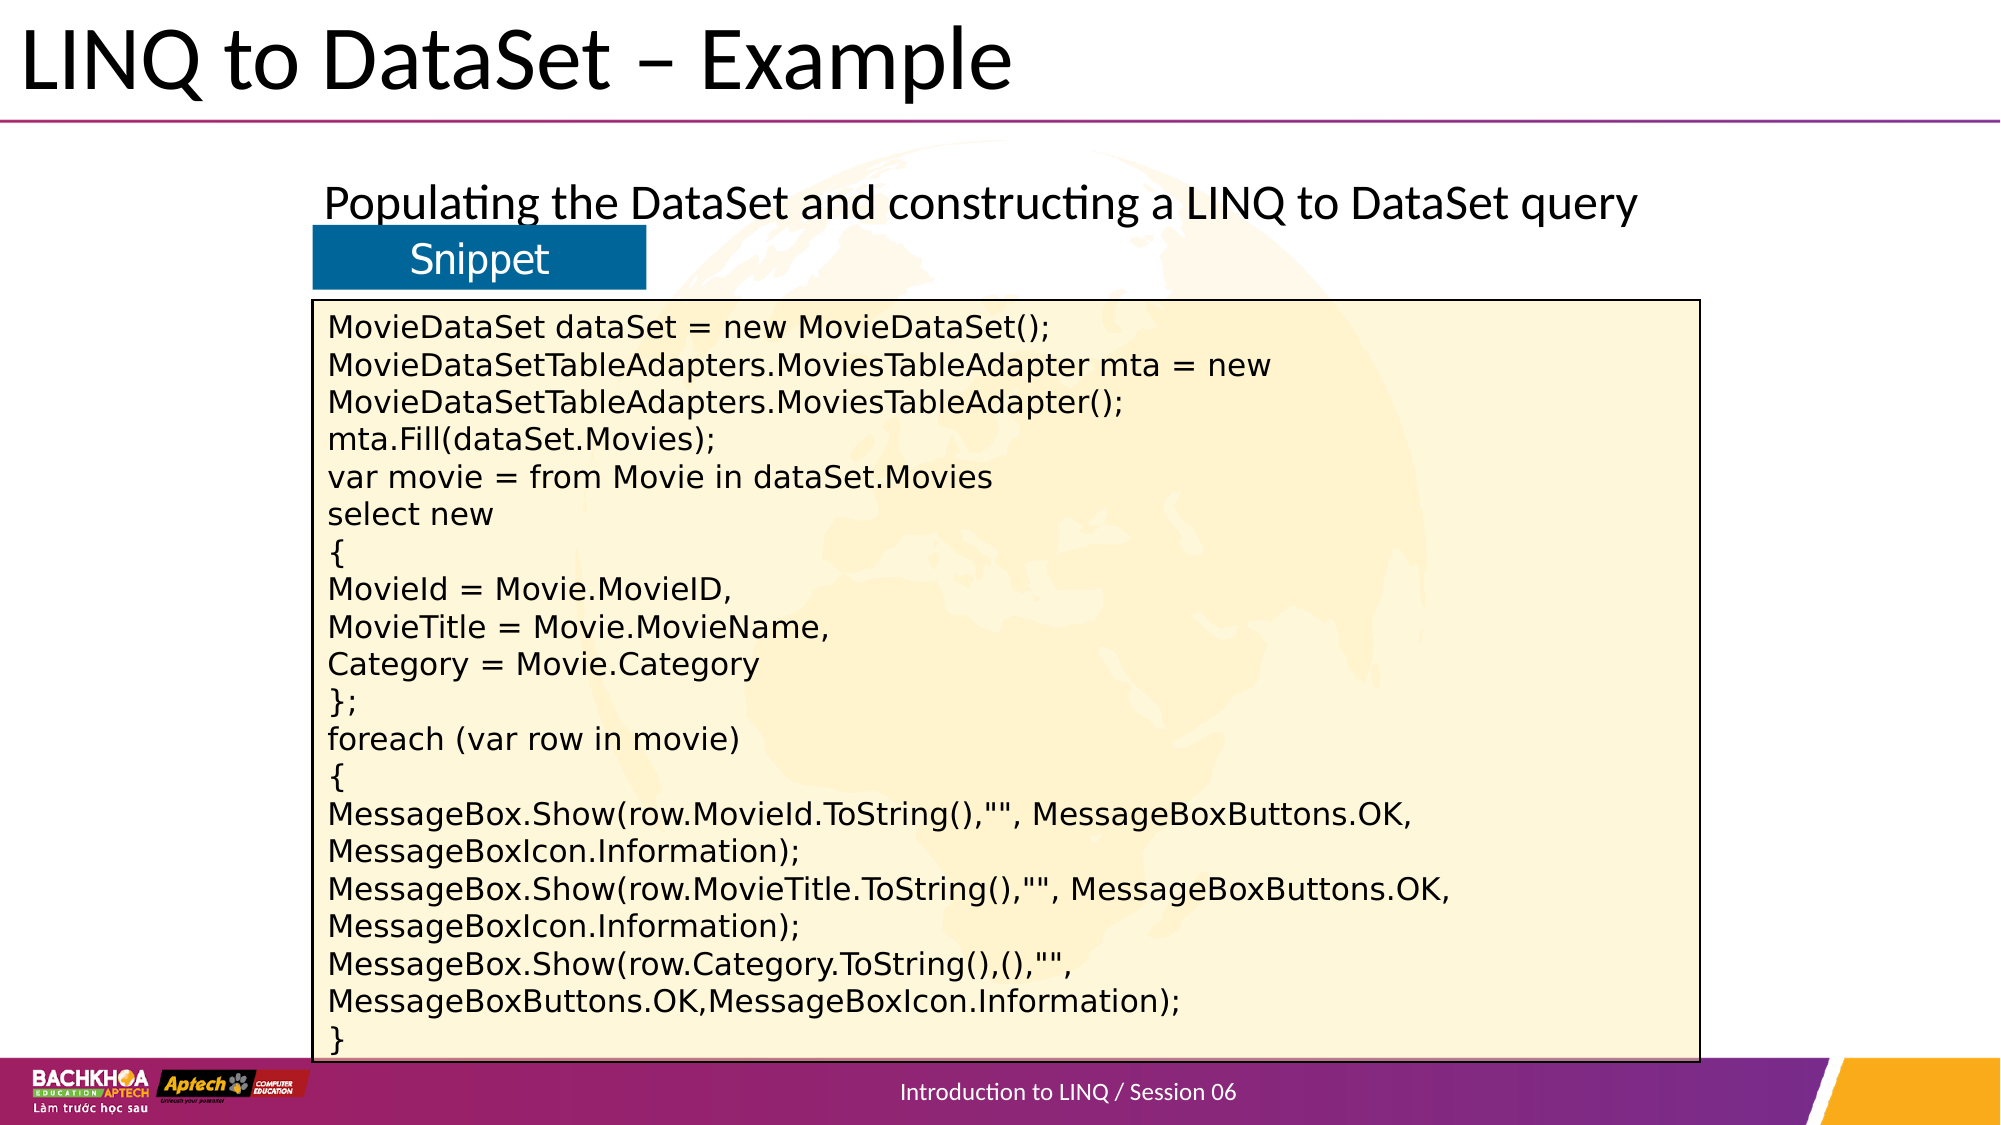

# LINQ to DataSet – Example

Populating the DataSet and constructing a LINQ to DataSet query
Snippet
MovieDataSet dataSet = new MovieDataSet();
MovieDataSetTableAdapters.MoviesTableAdapter mta = new
MovieDataSetTableAdapters.MoviesTableAdapter();
mta.Fill(dataSet.Movies);
var movie = from Movie in dataSet.Movies
select new
{
MovieId = Movie.MovieID,
MovieTitle = Movie.MovieName,
Category = Movie.Category
};
foreach (var row in movie)
{
MessageBox.Show(row.MovieId.ToString(),"", MessageBoxButtons.OK,
MessageBoxIcon.Information);
MessageBox.Show(row.MovieTitle.ToString(),"", MessageBoxButtons.OK, MessageBoxIcon.Information);
MessageBox.Show(row.Category.ToString(),(),"", MessageBoxButtons.OK,MessageBoxIcon.Information);
}

Introduction to LINQ / Session 06